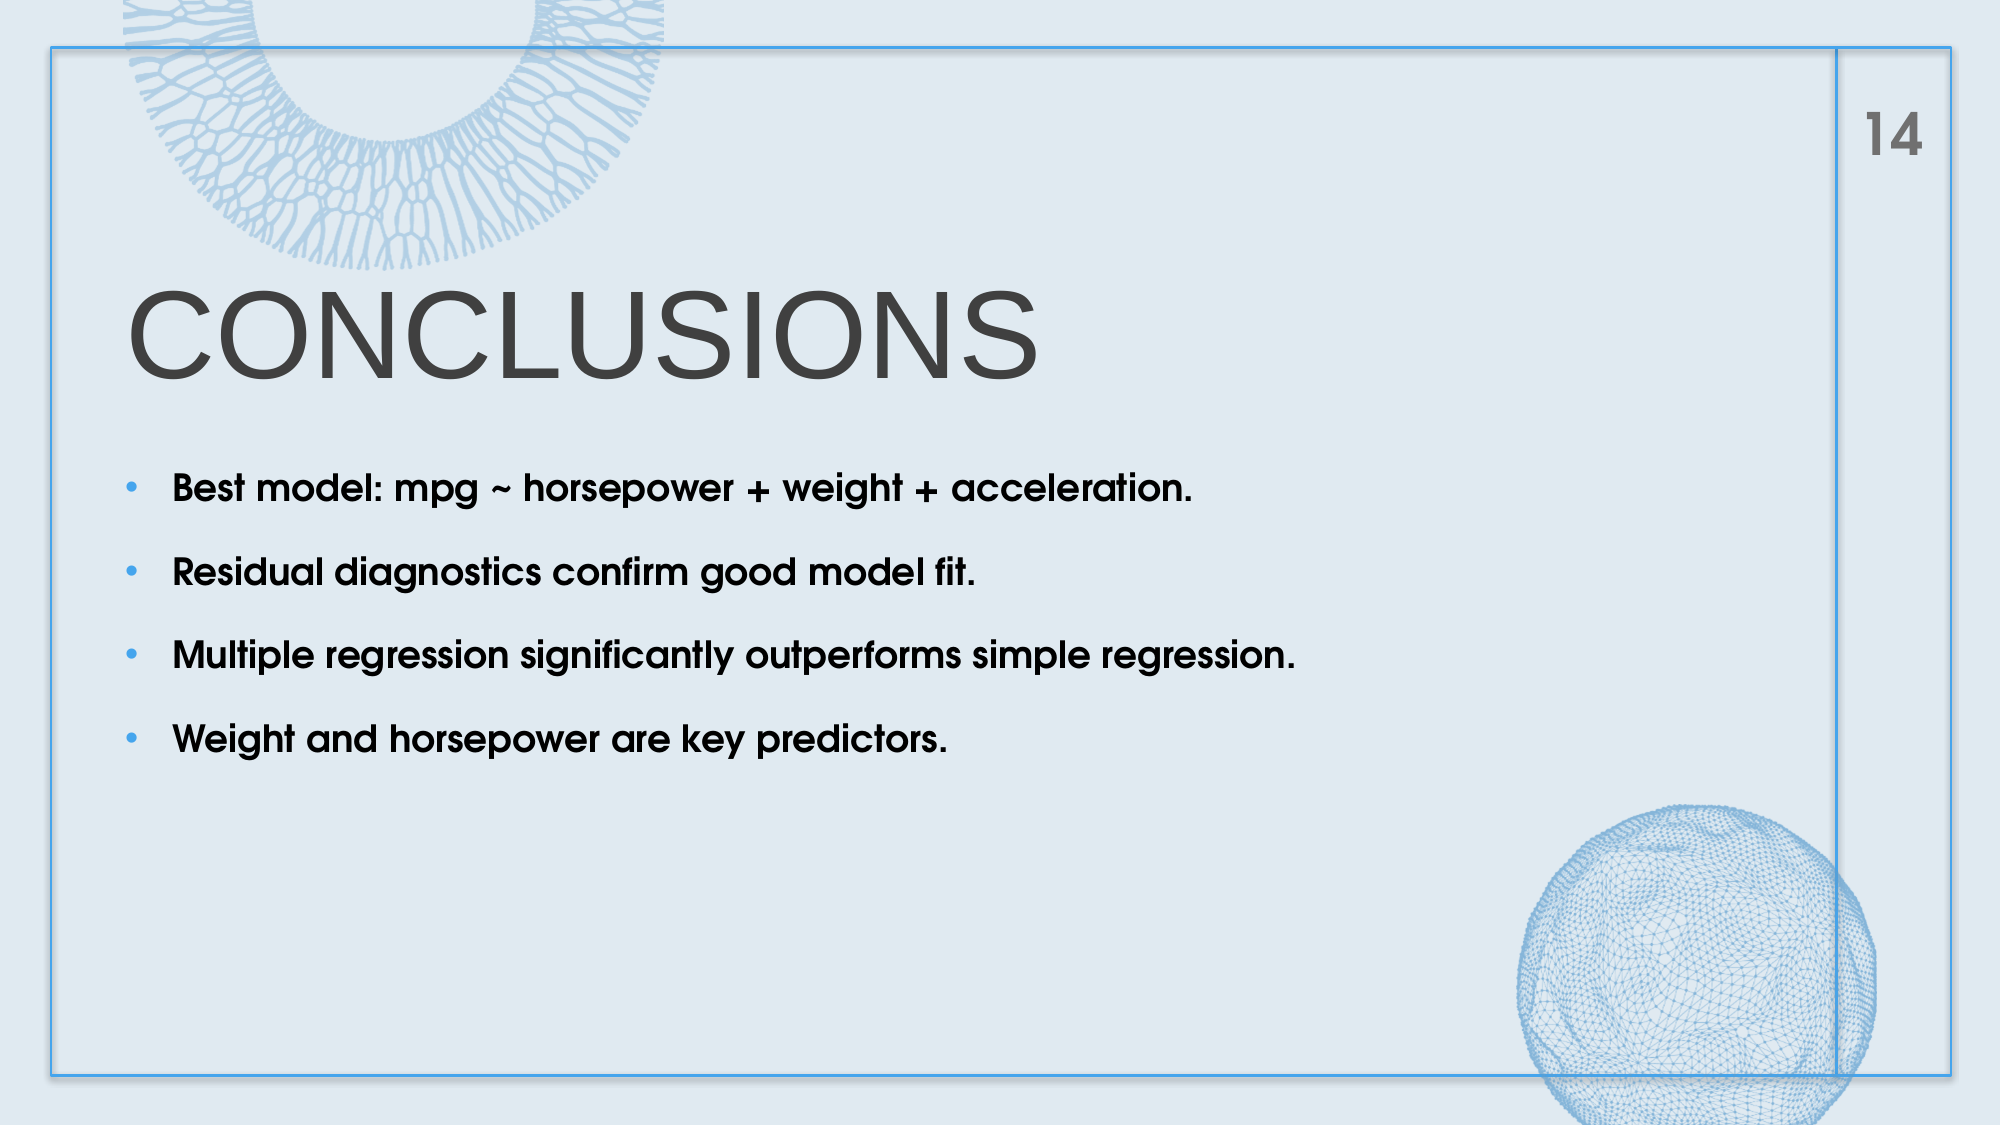

14
# Conclusions
Best model: mpg ~ horsepower + weight + acceleration.
Residual diagnostics confirm good model fit.
Multiple regression significantly outperforms simple regression.
Weight and horsepower are key predictors.